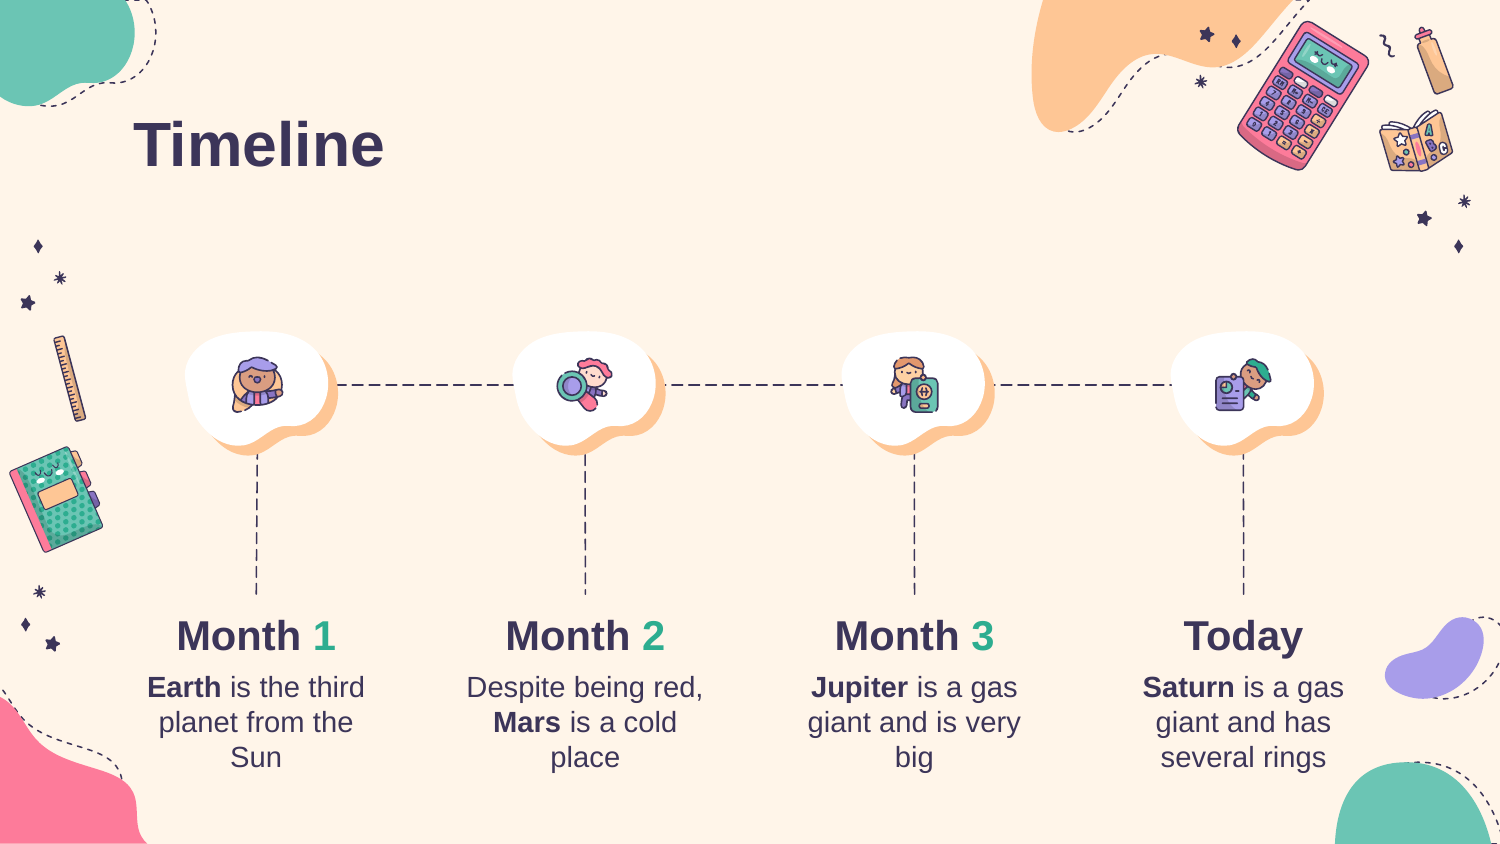

# Timeline

Month 1
Month 2
Month 3
Today
Earth is the third planet from the Sun
Despite being red, Mars is a cold place
Jupiter is a gas giant and is very big
Saturn is a gas giant and has several rings